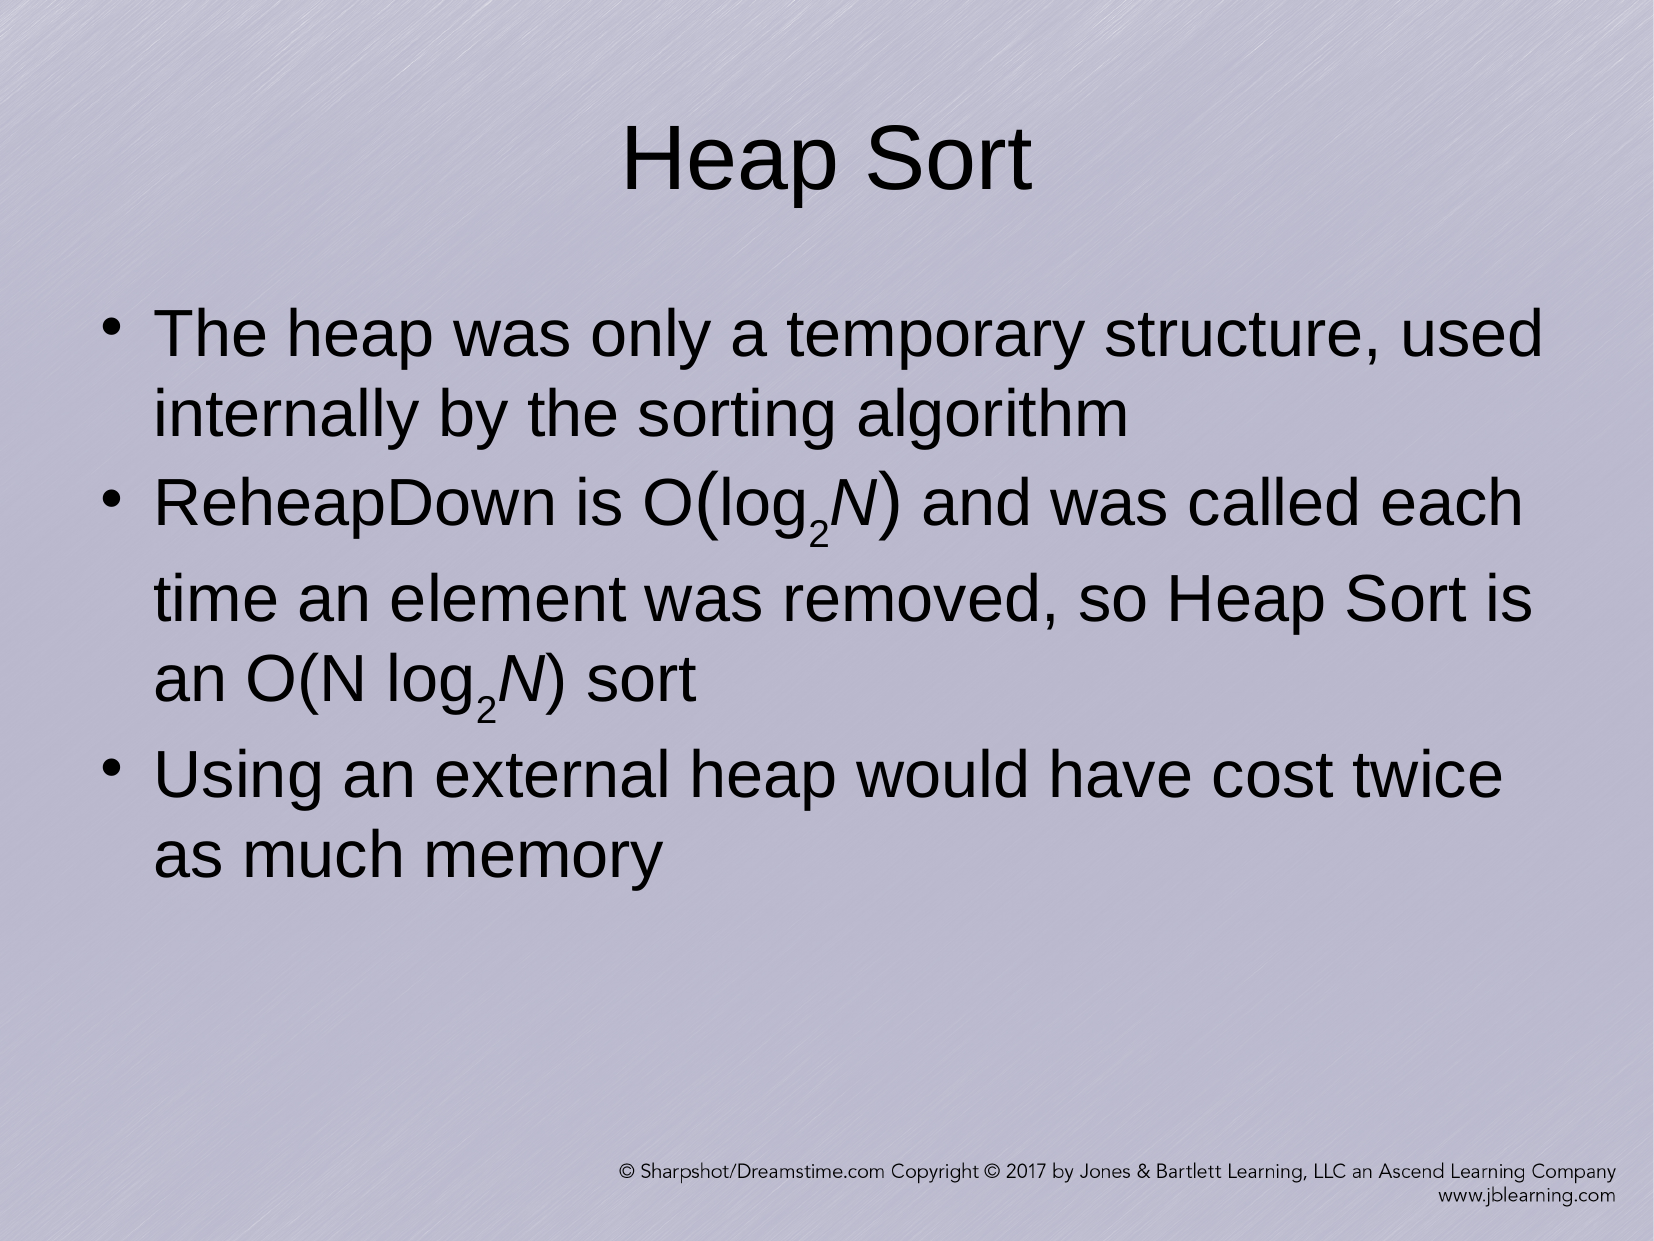

Heap Sort
The heap was only a temporary structure, used internally by the sorting algorithm
ReheapDown is O(log2N) and was called each time an element was removed, so Heap Sort is an O(N log2N) sort
Using an external heap would have cost twice as much memory